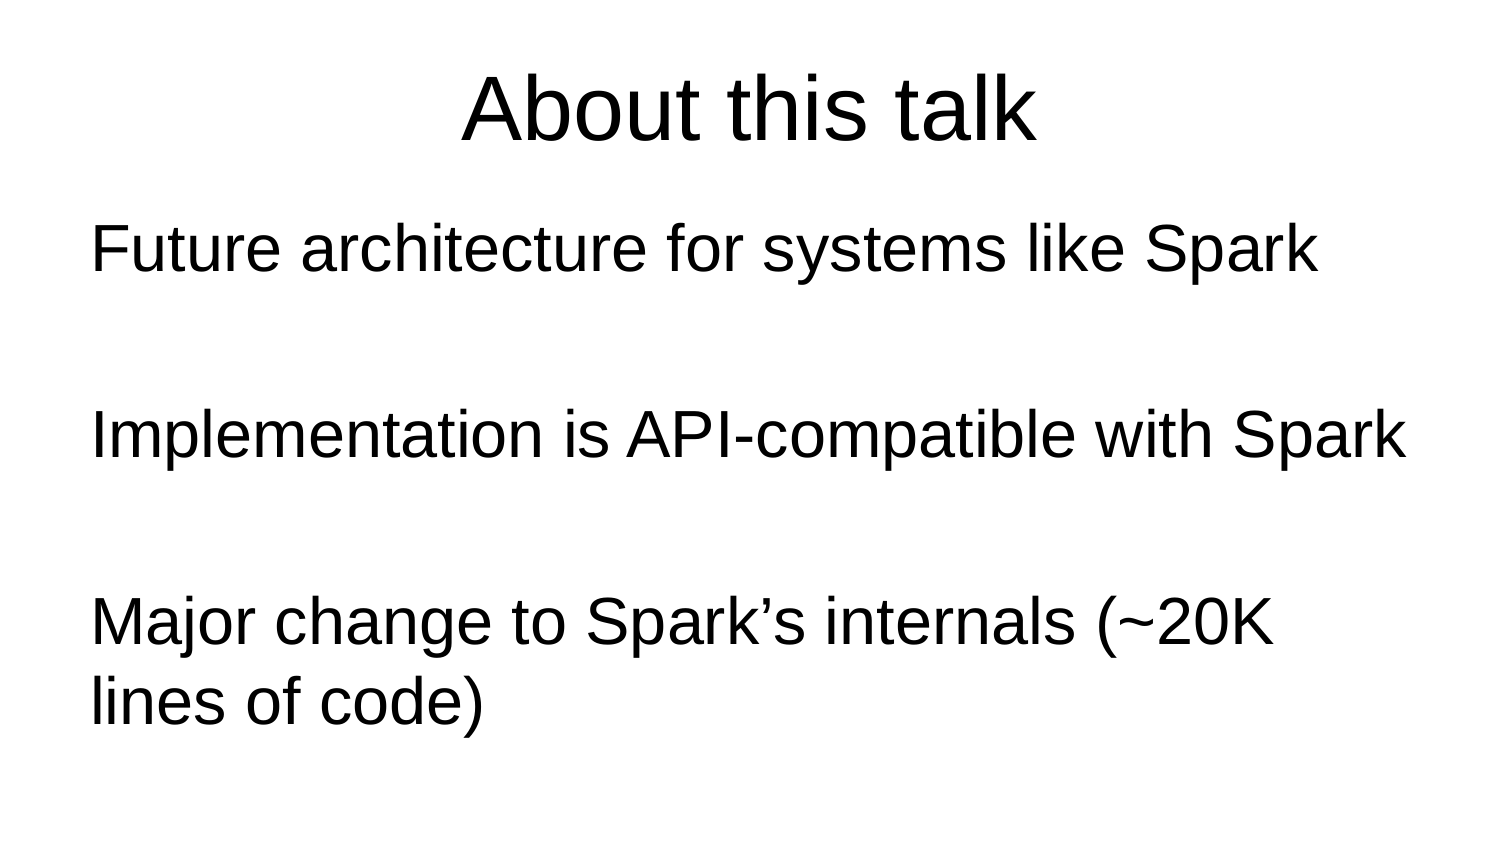

# About this talk
Future architecture for systems like Spark

Implementation is API-compatible with Spark

Major change to Spark’s internals (~20K lines of code)